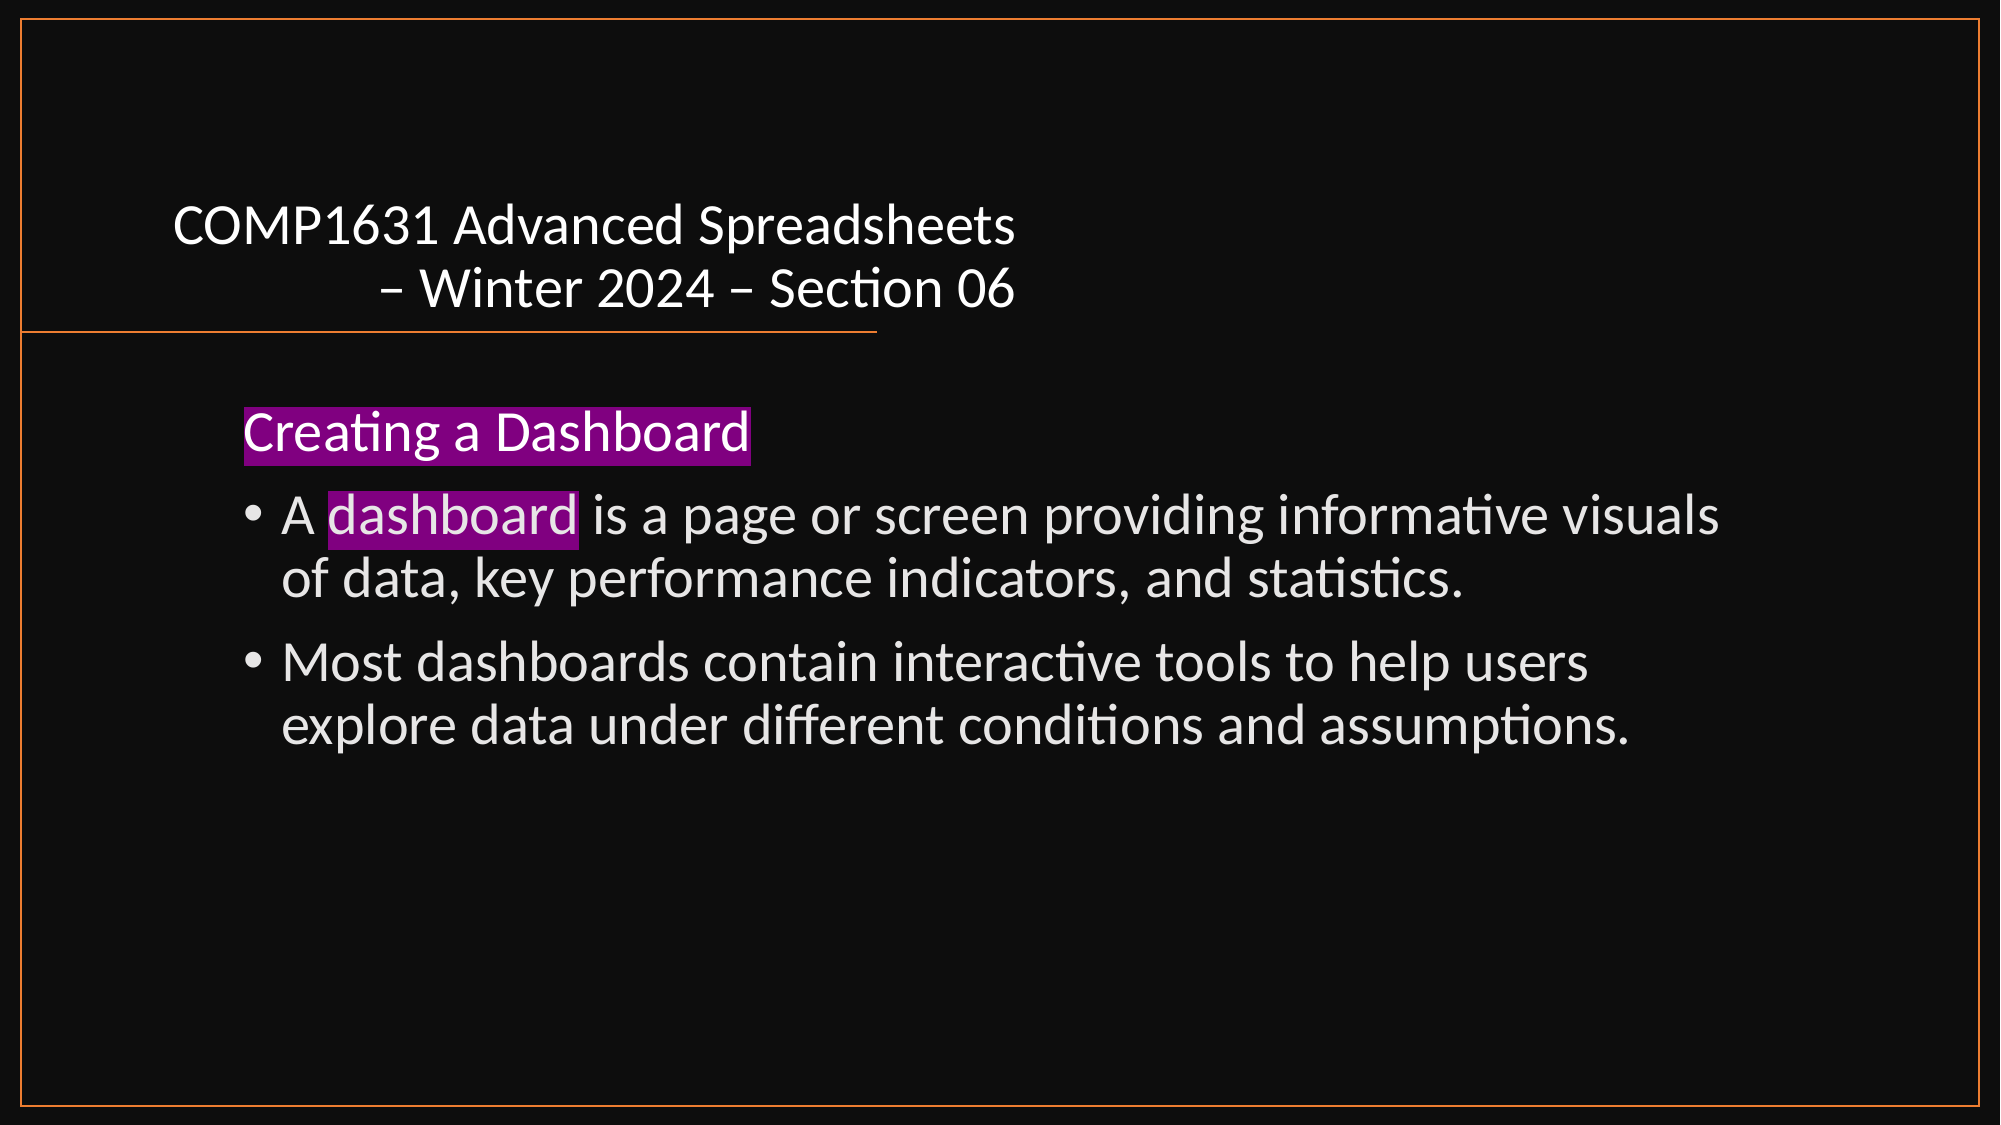

# COMP1631 Advanced Spreadsheets – Winter 2024 – Section 06
Creating a Dashboard
A dashboard is a page or screen providing informative visuals of data, key performance indicators, and statistics.
Most dashboards contain interactive tools to help users explore data under different conditions and assumptions.